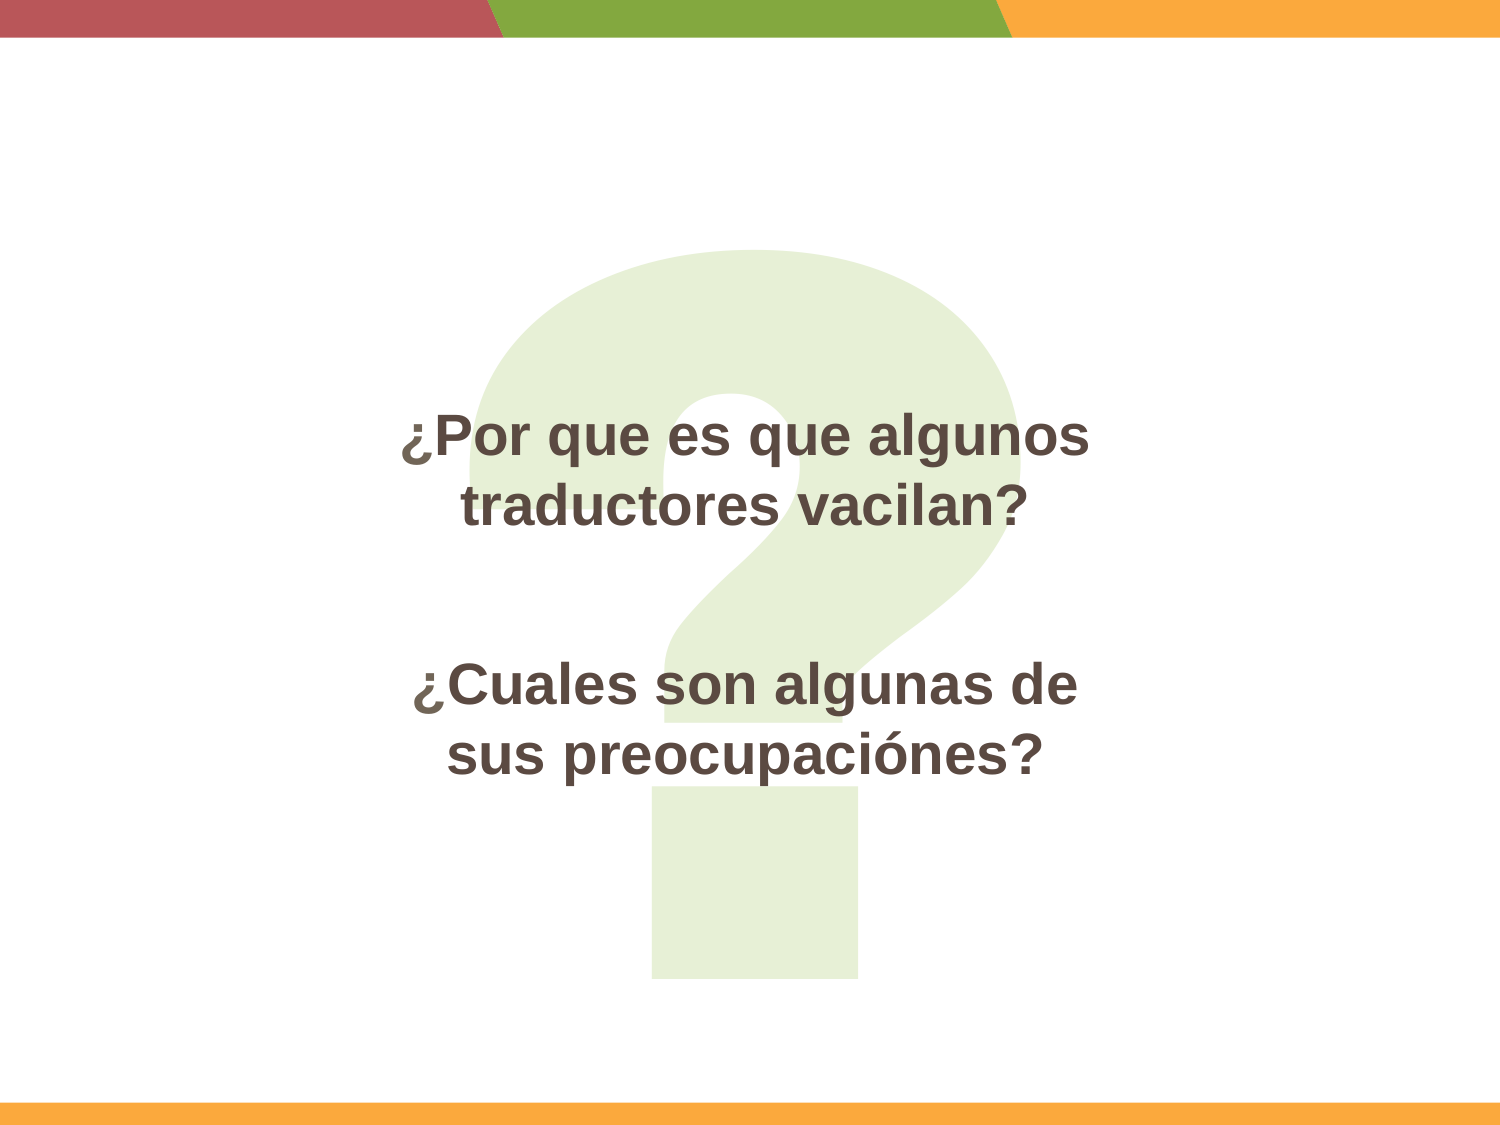

?
¿Por que es que algunos traductores vacilan?
¿Cuales son algunas de sus preocupaciónes?